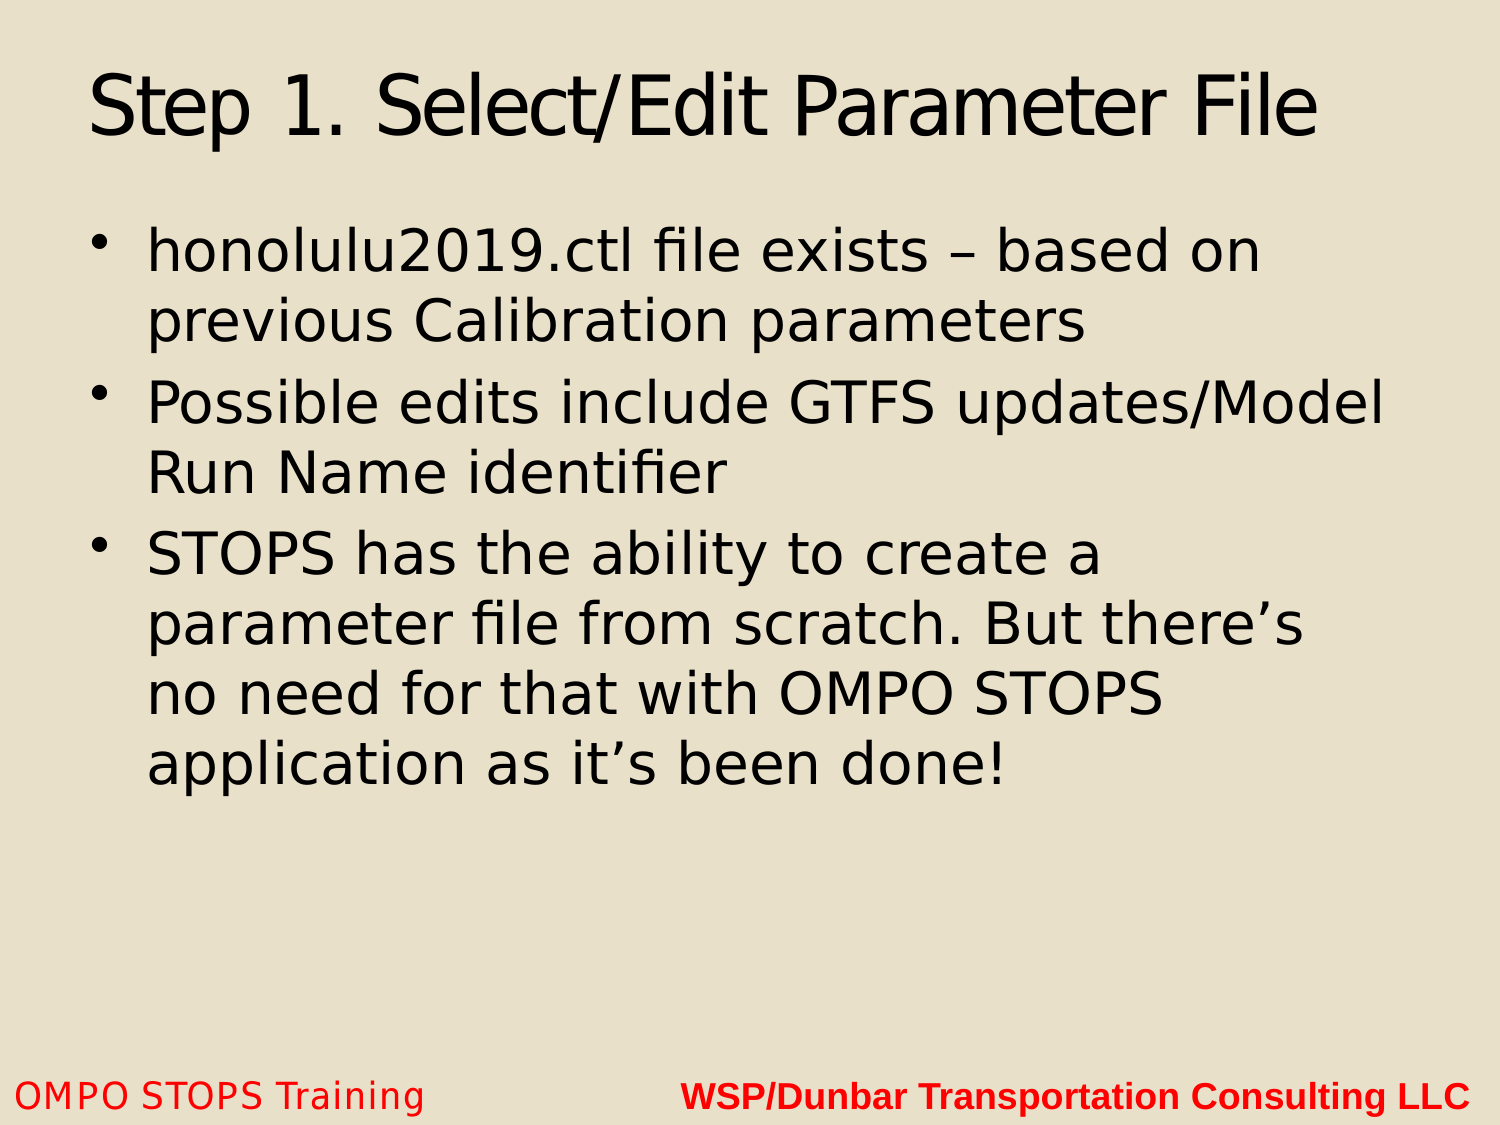

# Step 1. Select/Edit Parameter File
honolulu2019.ctl file exists – based on previous Calibration parameters
Possible edits include GTFS updates/Model Run Name identifier
STOPS has the ability to create a parameter file from scratch. But there’s no need for that with OMPO STOPS application as it’s been done!

OMPO STOPS Training                       WSP/Dunbar Transportation Consulting LLC